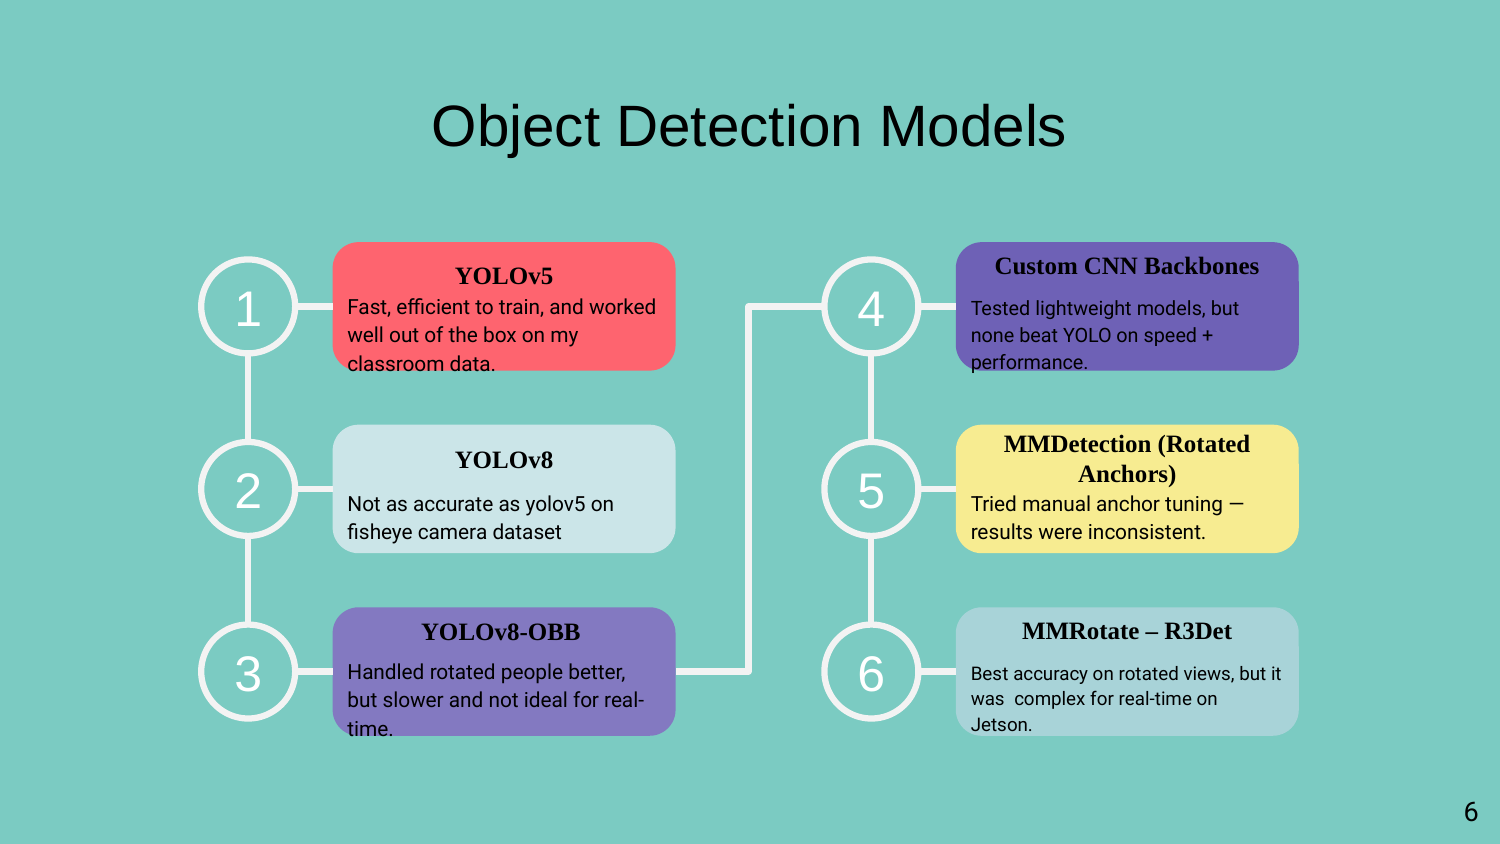

# Object Detection Models

Custom CNN Backbones

Tested lightweight models, but none beat YOLO on speed + performance.

YOLOv5

Fast, efficient to train, and worked well out of the box on my classroom data.

1
4

MMDetection (Rotated Anchors)

Tried manual anchor tuning — results were inconsistent.

YOLOv8

Not as accurate as yolov5 on fisheye camera dataset

2
5

MMRotate – R3Det

Best accuracy on rotated views, but it was  complex for real-time on Jetson.

YOLOv8-OBB

Handled rotated people better, but slower and not ideal for real-time.

3
6
6